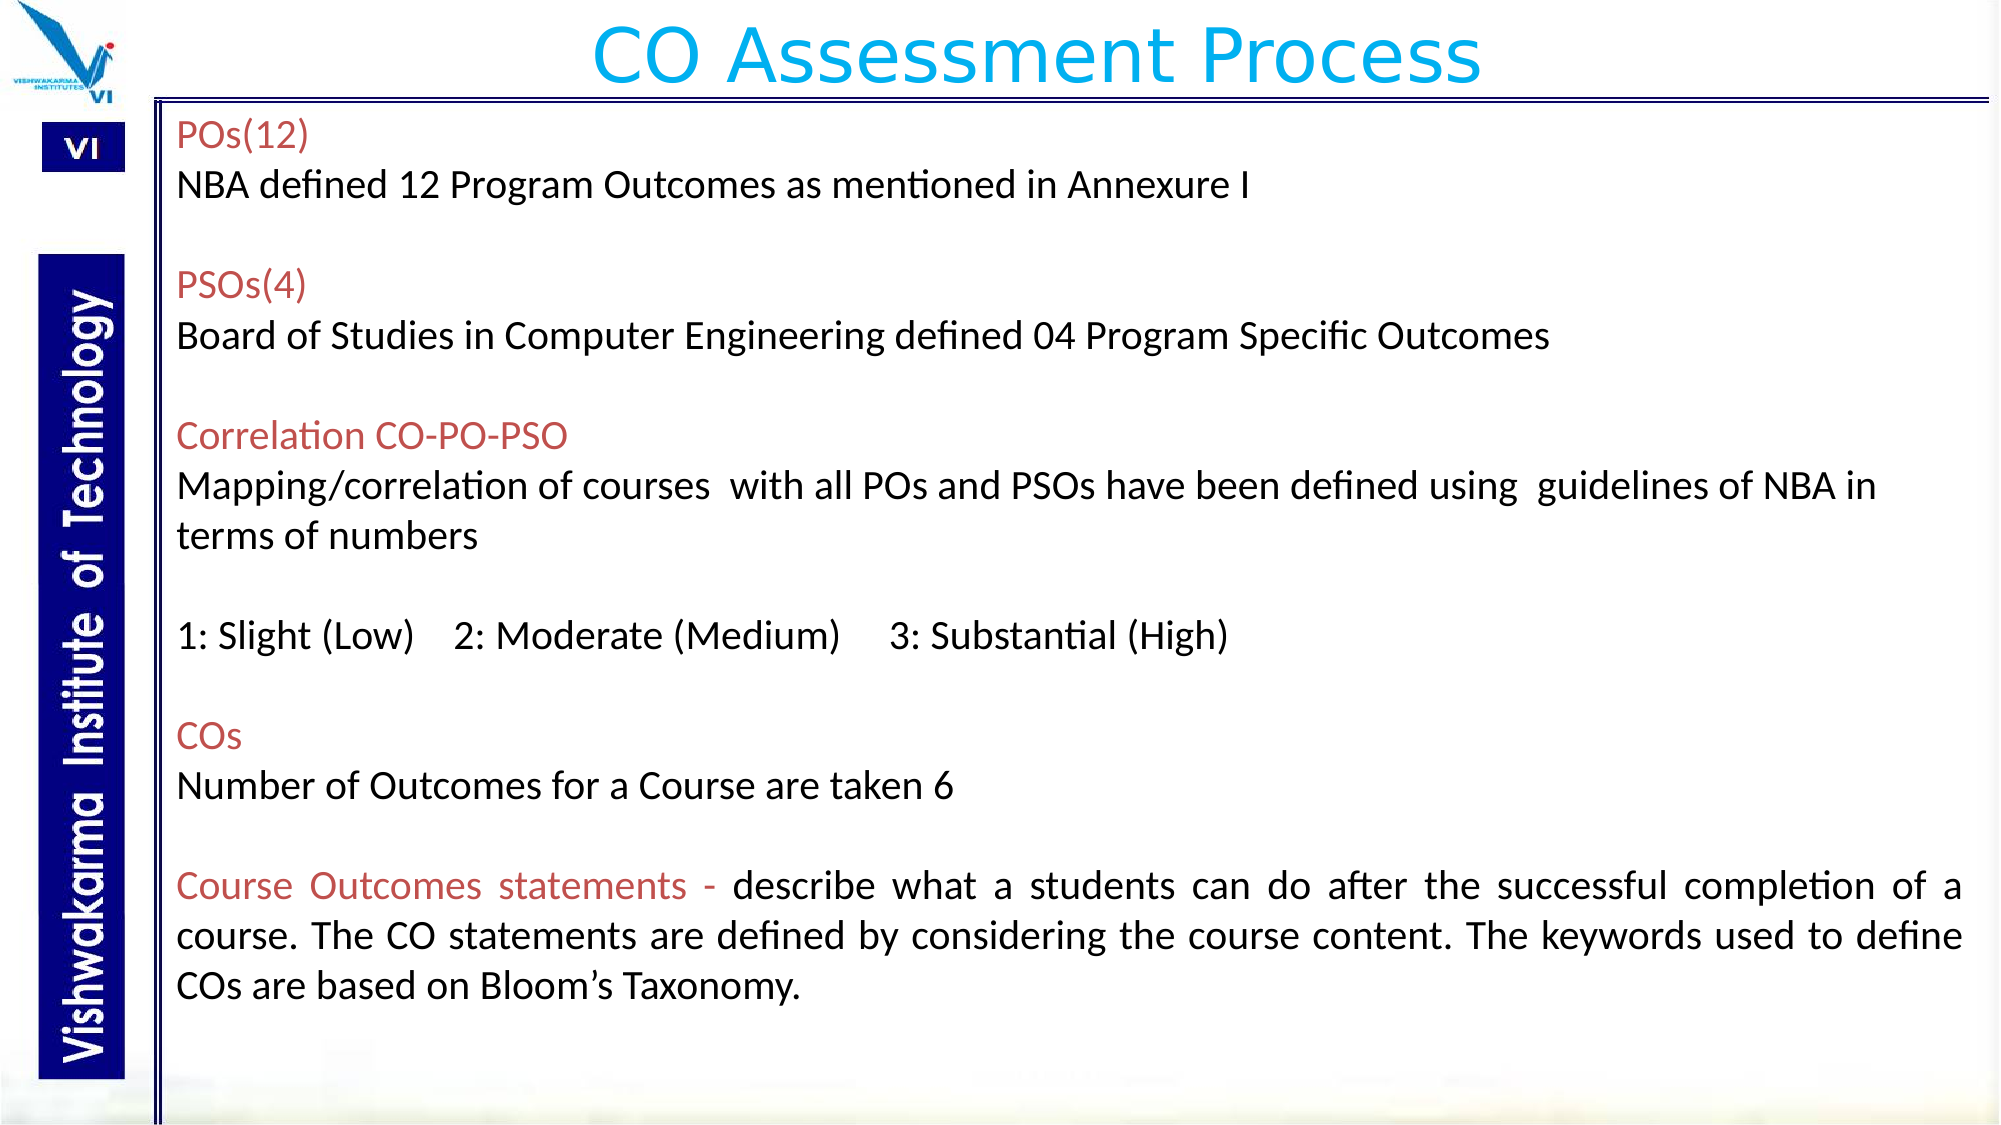

CO Assessment Process
POs(12)
NBA defined 12 Program Outcomes as mentioned in Annexure I

PSOs(4)
Board of Studies in Computer Engineering defined 04 Program Specific Outcomes

Correlation CO-PO-PSO
Mapping/correlation of courses  with all POs and PSOs have been defined using  guidelines of NBA in terms of numbers

1: Slight (Low)    2: Moderate (Medium)     3: Substantial (High)

COs
Number of Outcomes for a Course are taken 6

Course Outcomes statements - describe what a students can do after the successful completion of a course. The CO statements are defined by considering the course content. The keywords used to define COs are based on Bloom’s Taxonomy.